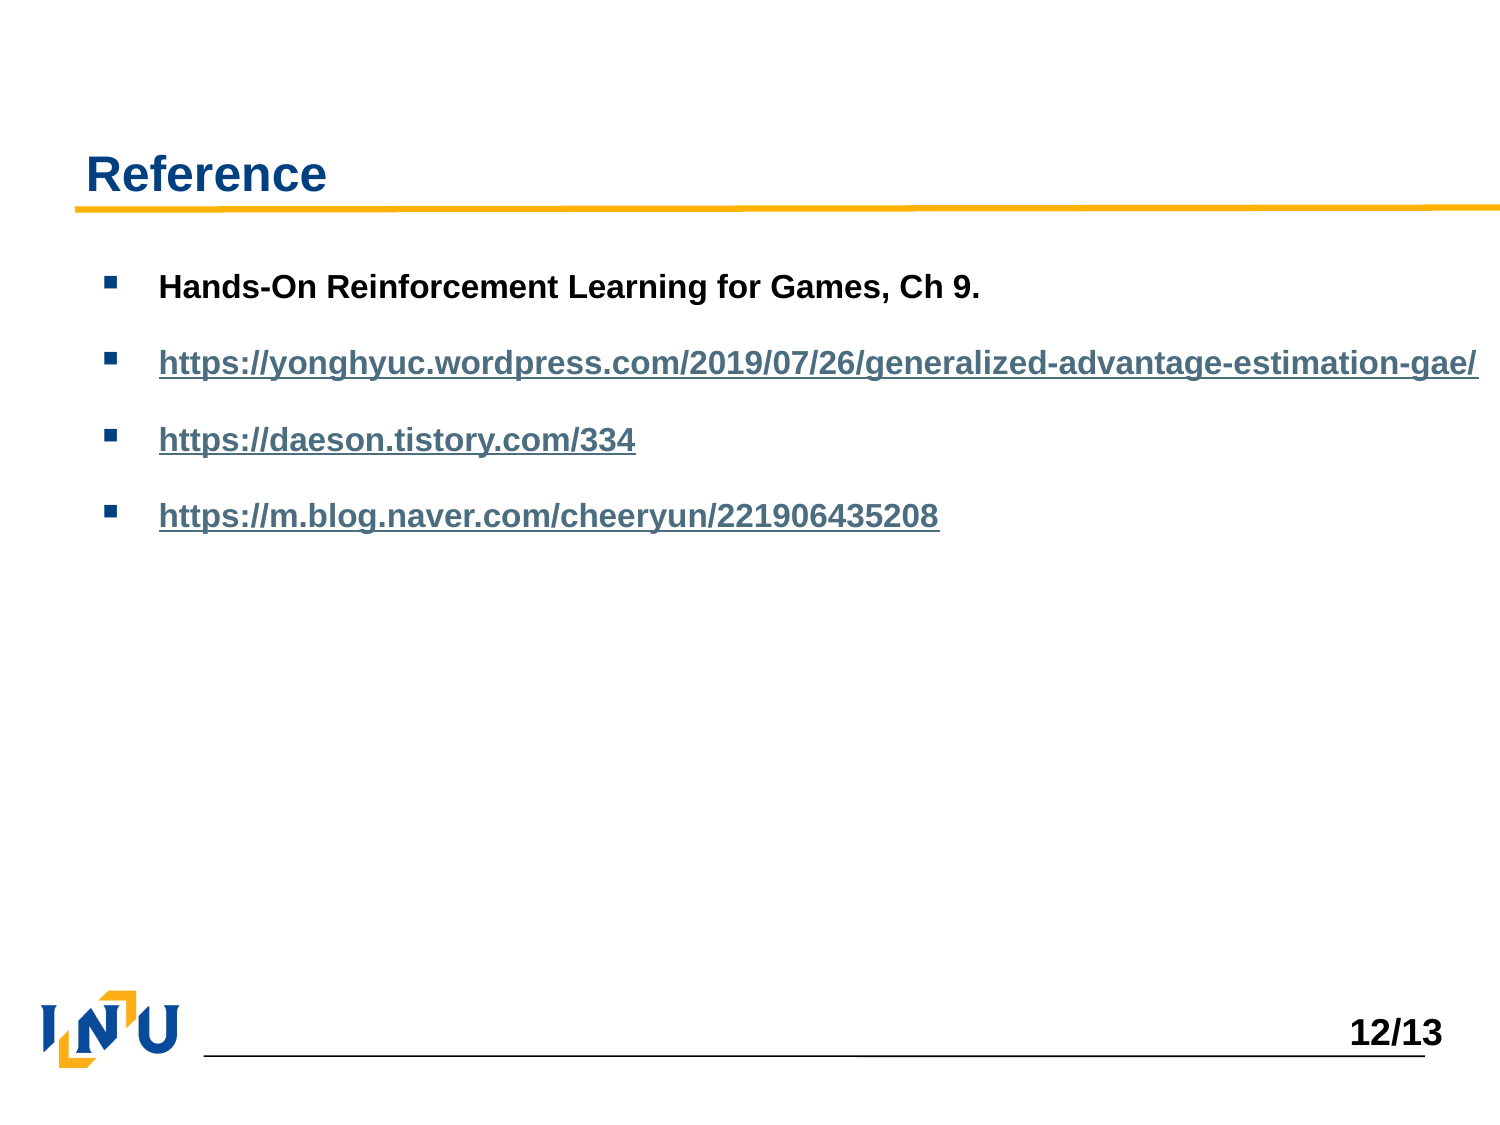

# Reference
Hands-On Reinforcement Learning for Games, Ch 9.
https://yonghyuc.wordpress.com/2019/07/26/generalized-advantage-estimation-gae/
https://daeson.tistory.com/334
https://m.blog.naver.com/cheeryun/221906435208